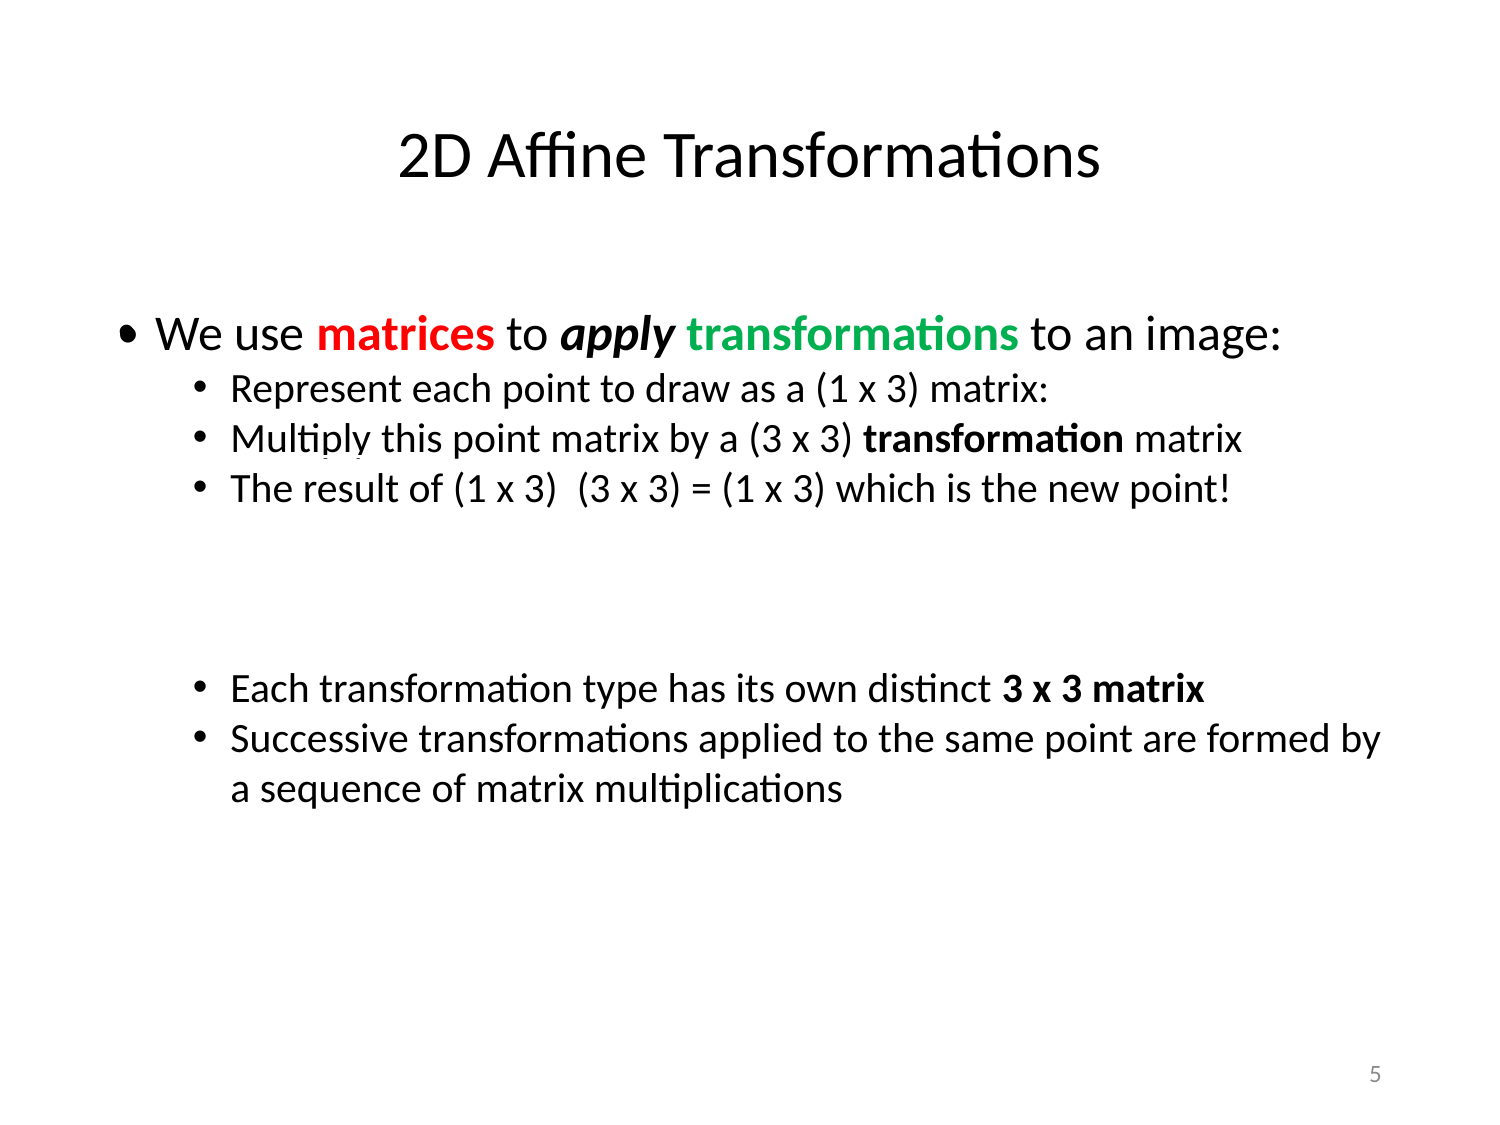

2D Affine Transformations
We use matrices to apply transformations to an image:
Represent each point to draw as a (1 x 3) matrix:
Multiply this point matrix by a (3 x 3) transformation matrix
The result of (1 x 3)  (3 x 3) = (1 x 3) which is the new point!

Each transformation type has its own distinct 3 x 3 matrix
Successive transformations applied to the same point are formed by a sequence of matrix multiplications

5